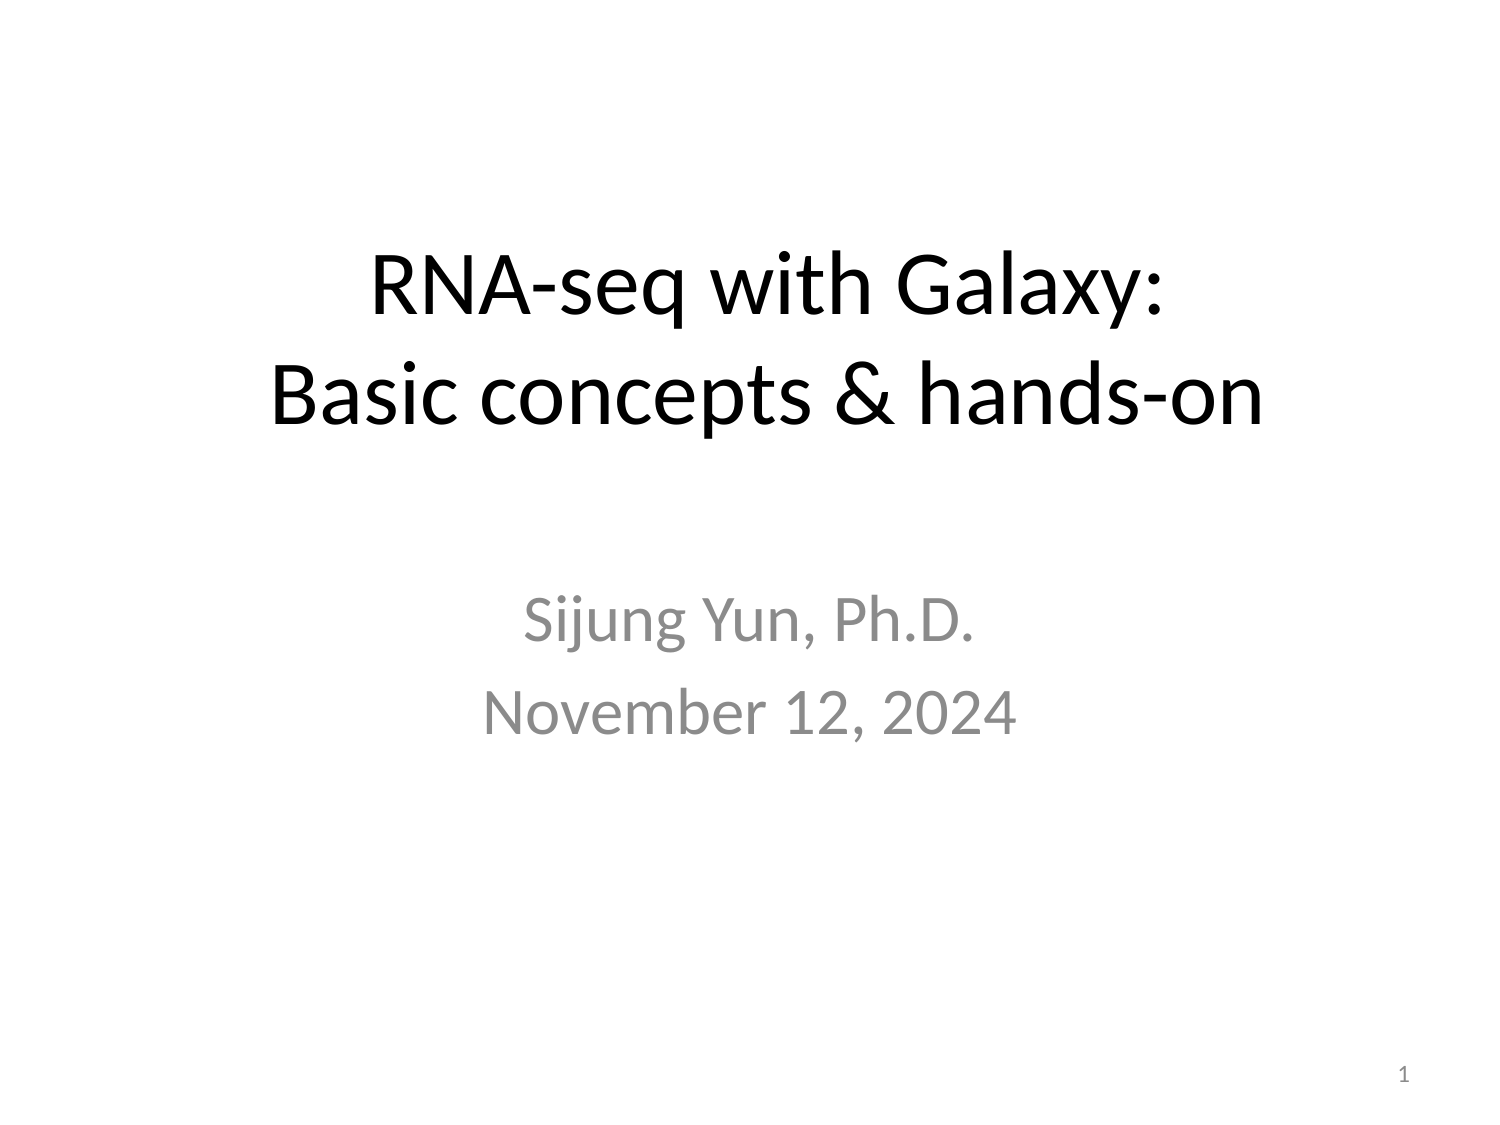

# RNA-seq with Galaxy: Basic concepts & hands-on
Sijung Yun, Ph.D.
November 12, 2024
1